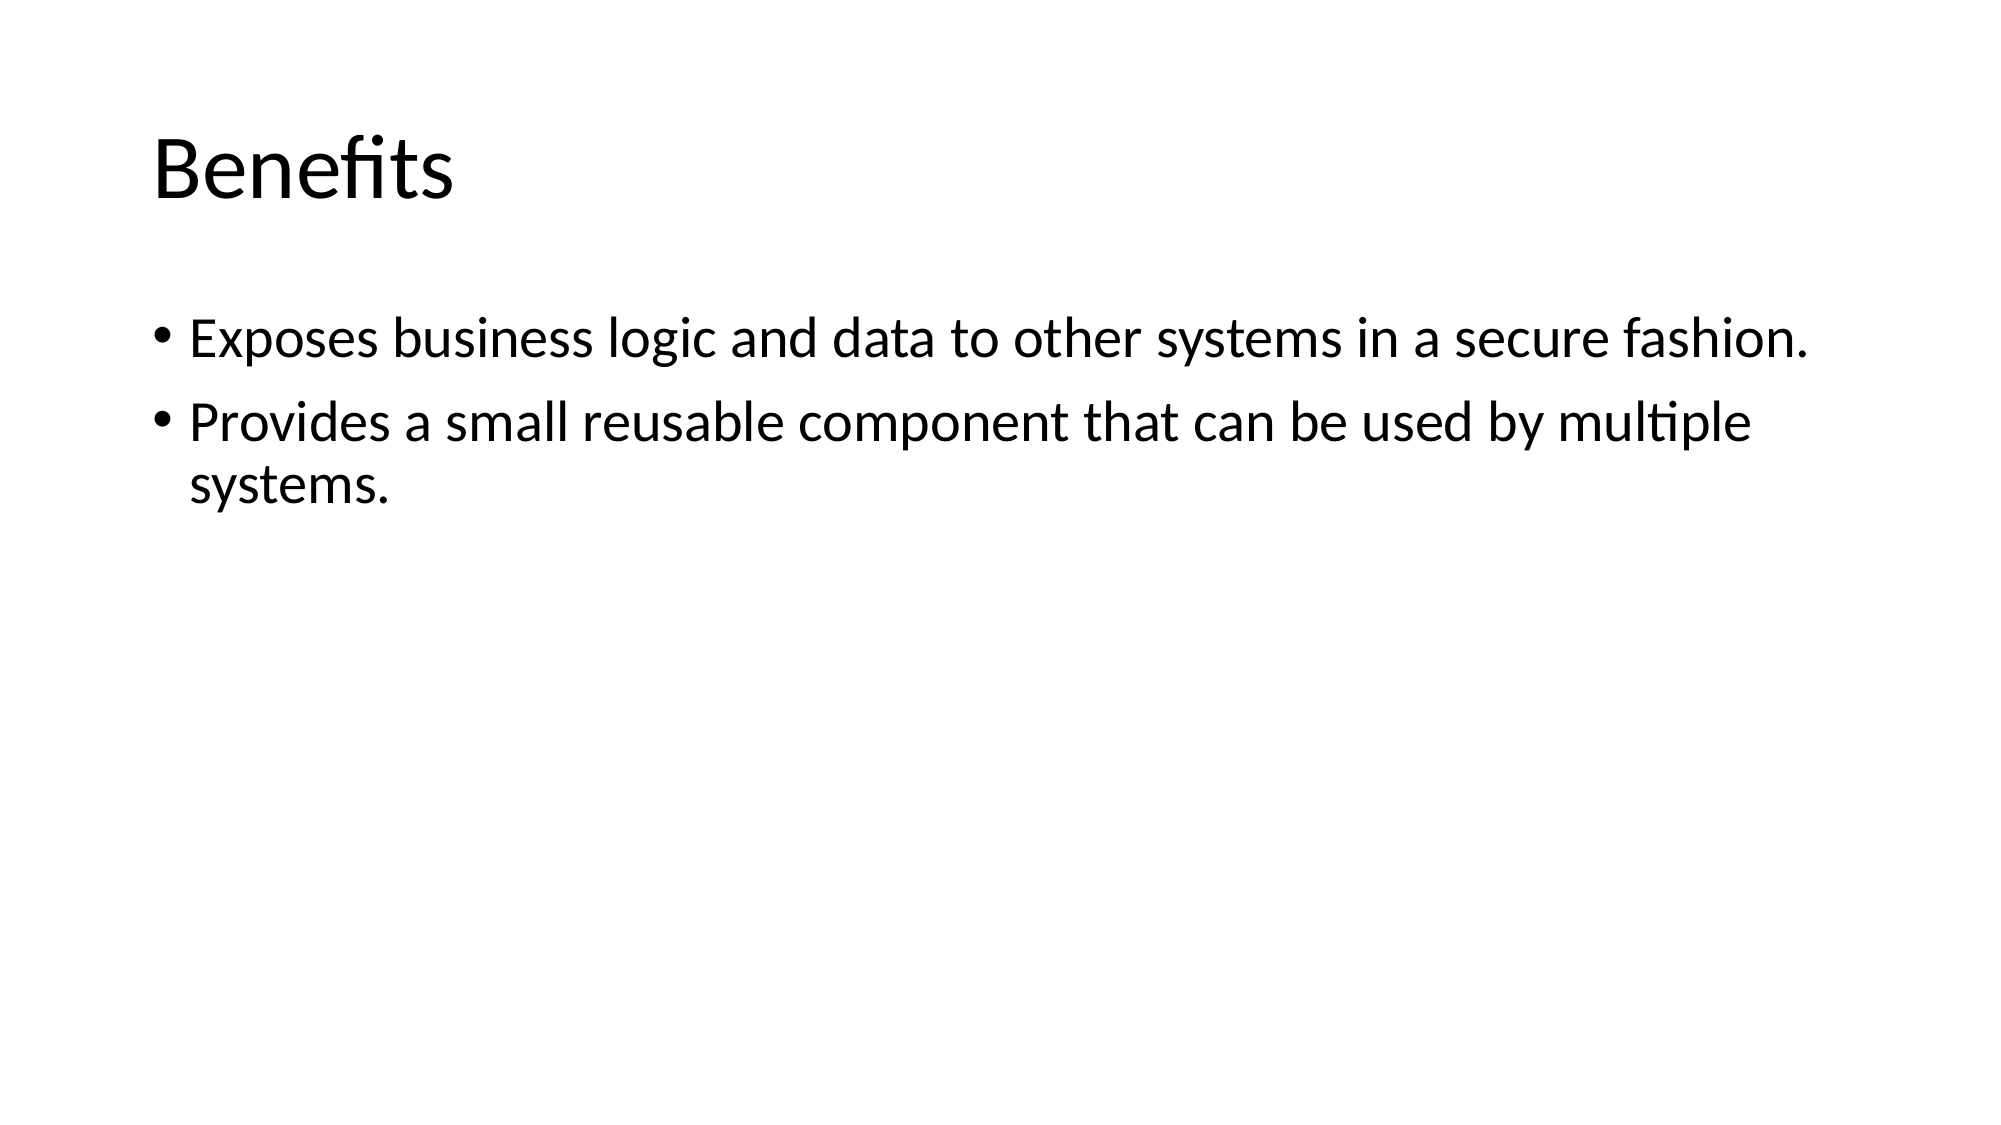

# Benefits
Exposes business logic and data to other systems in a secure fashion.
Provides a small reusable component that can be used by multiple systems.